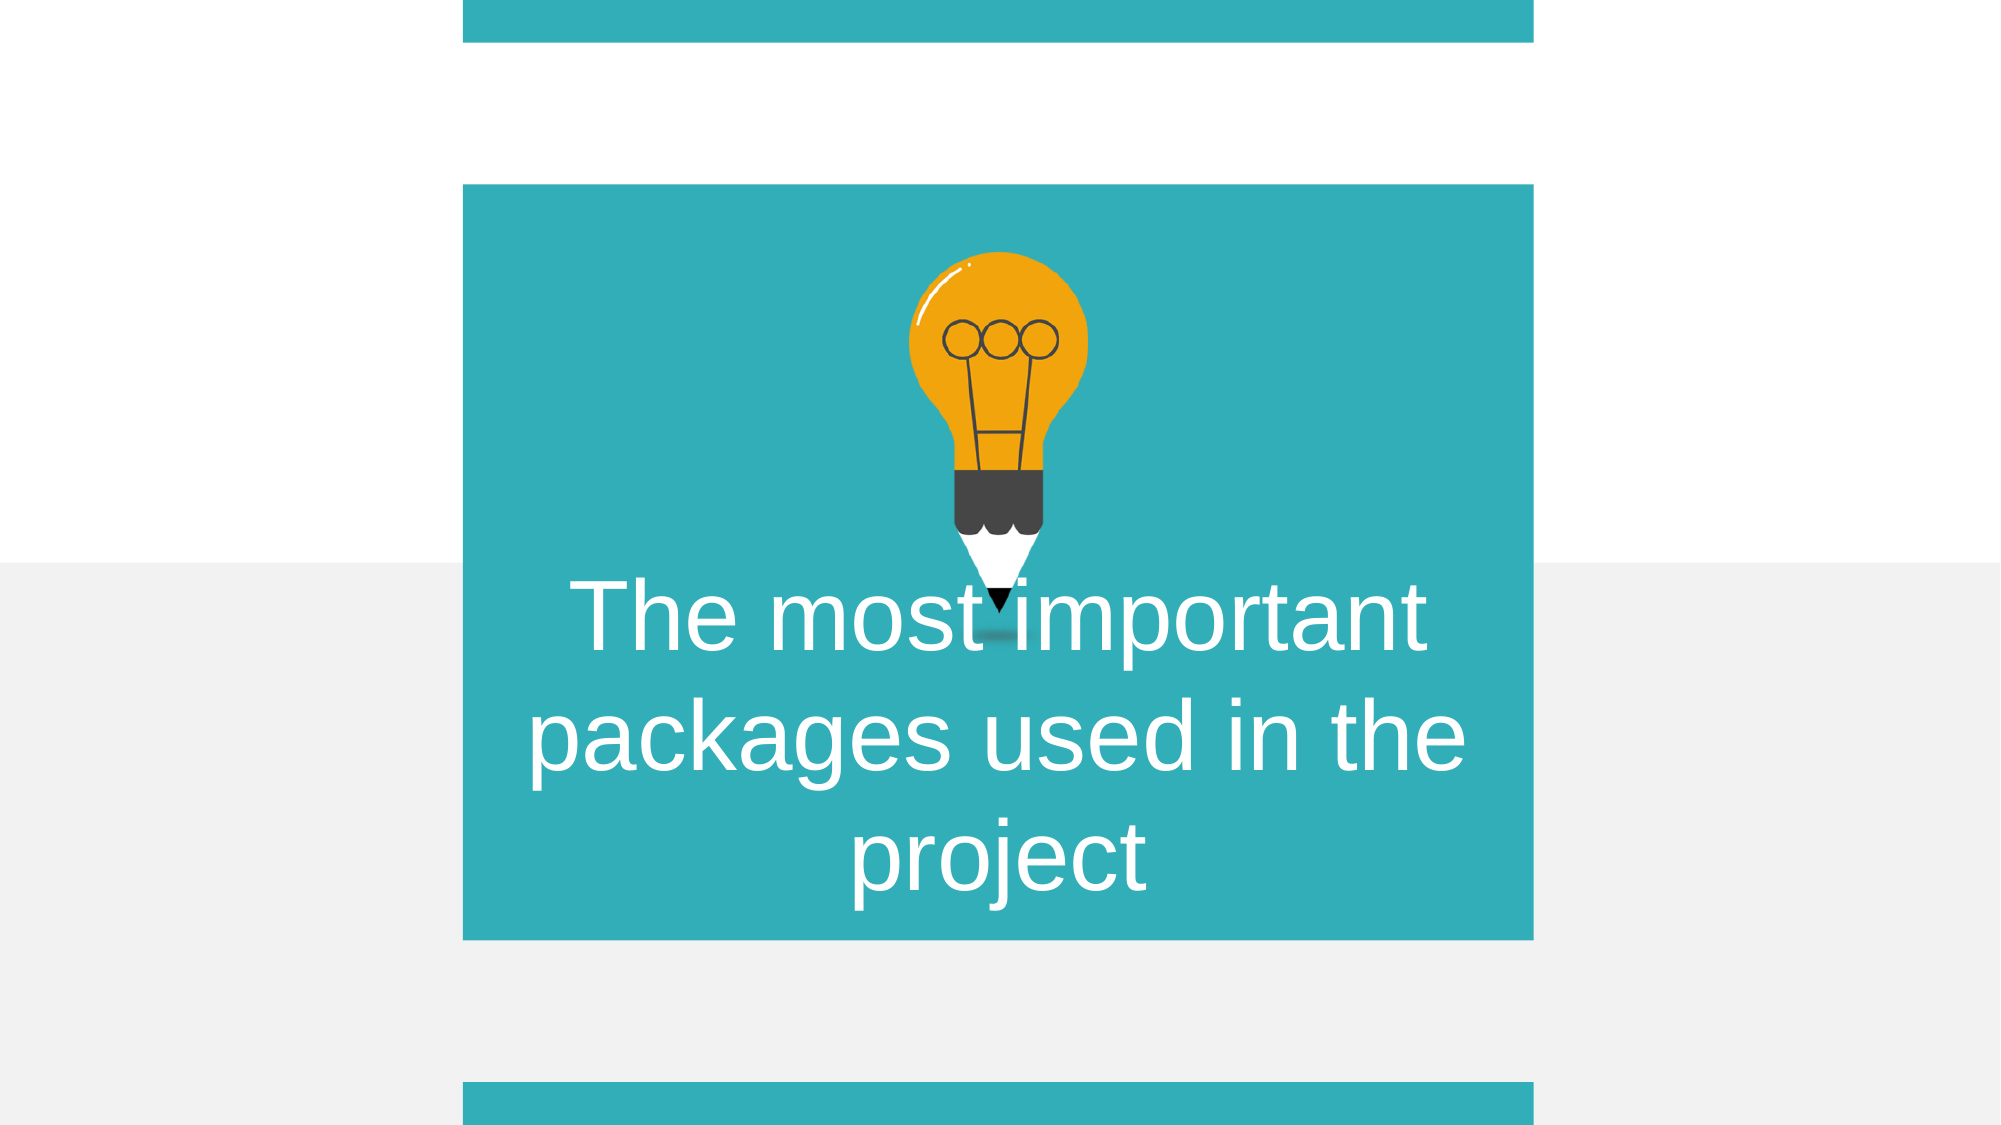

The most important packages used in the project